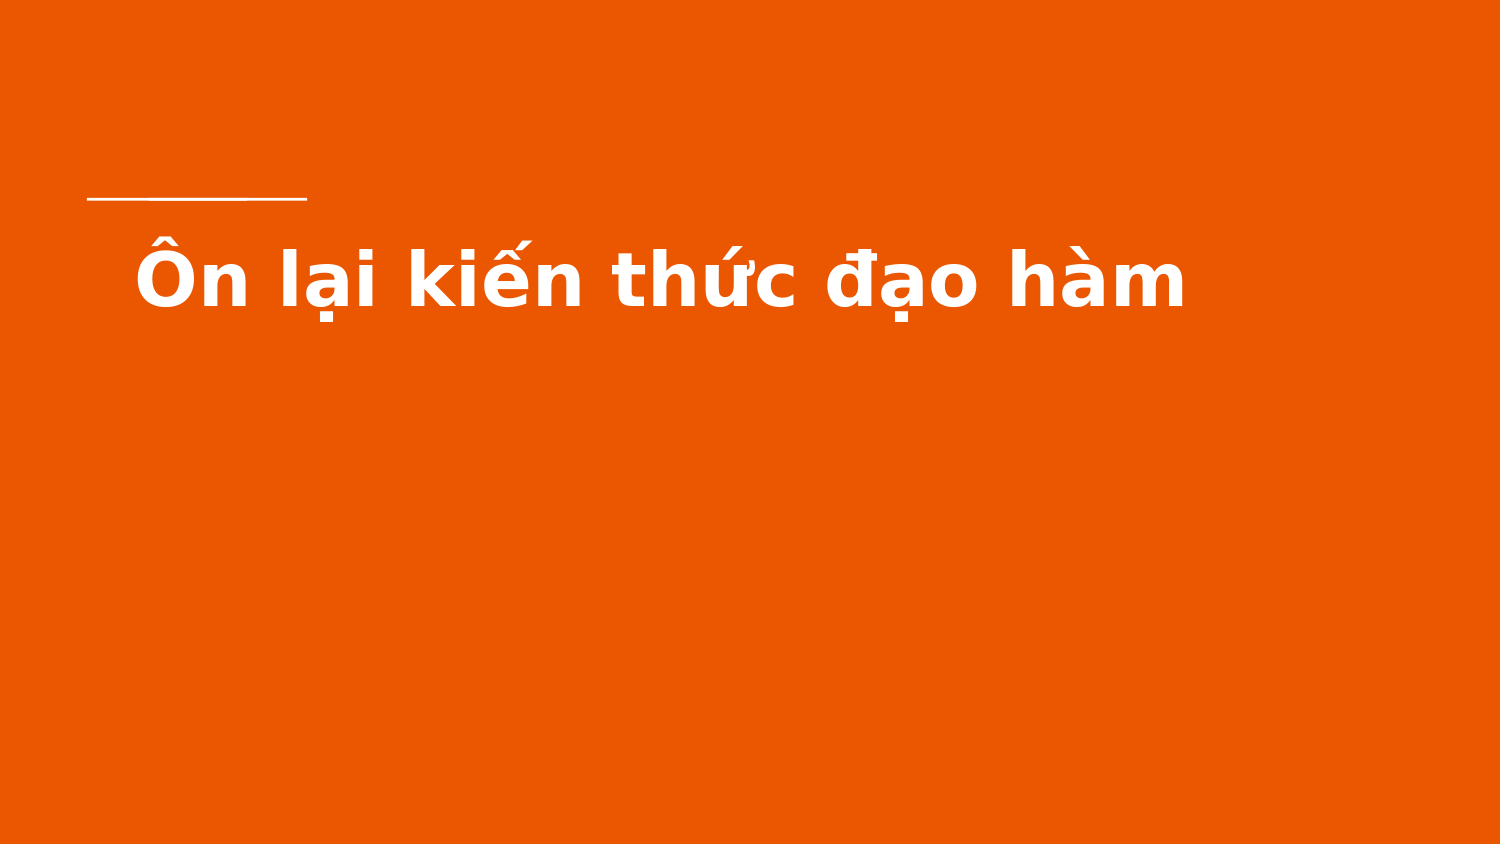

# Ôn lại kiến thức đạo hàm